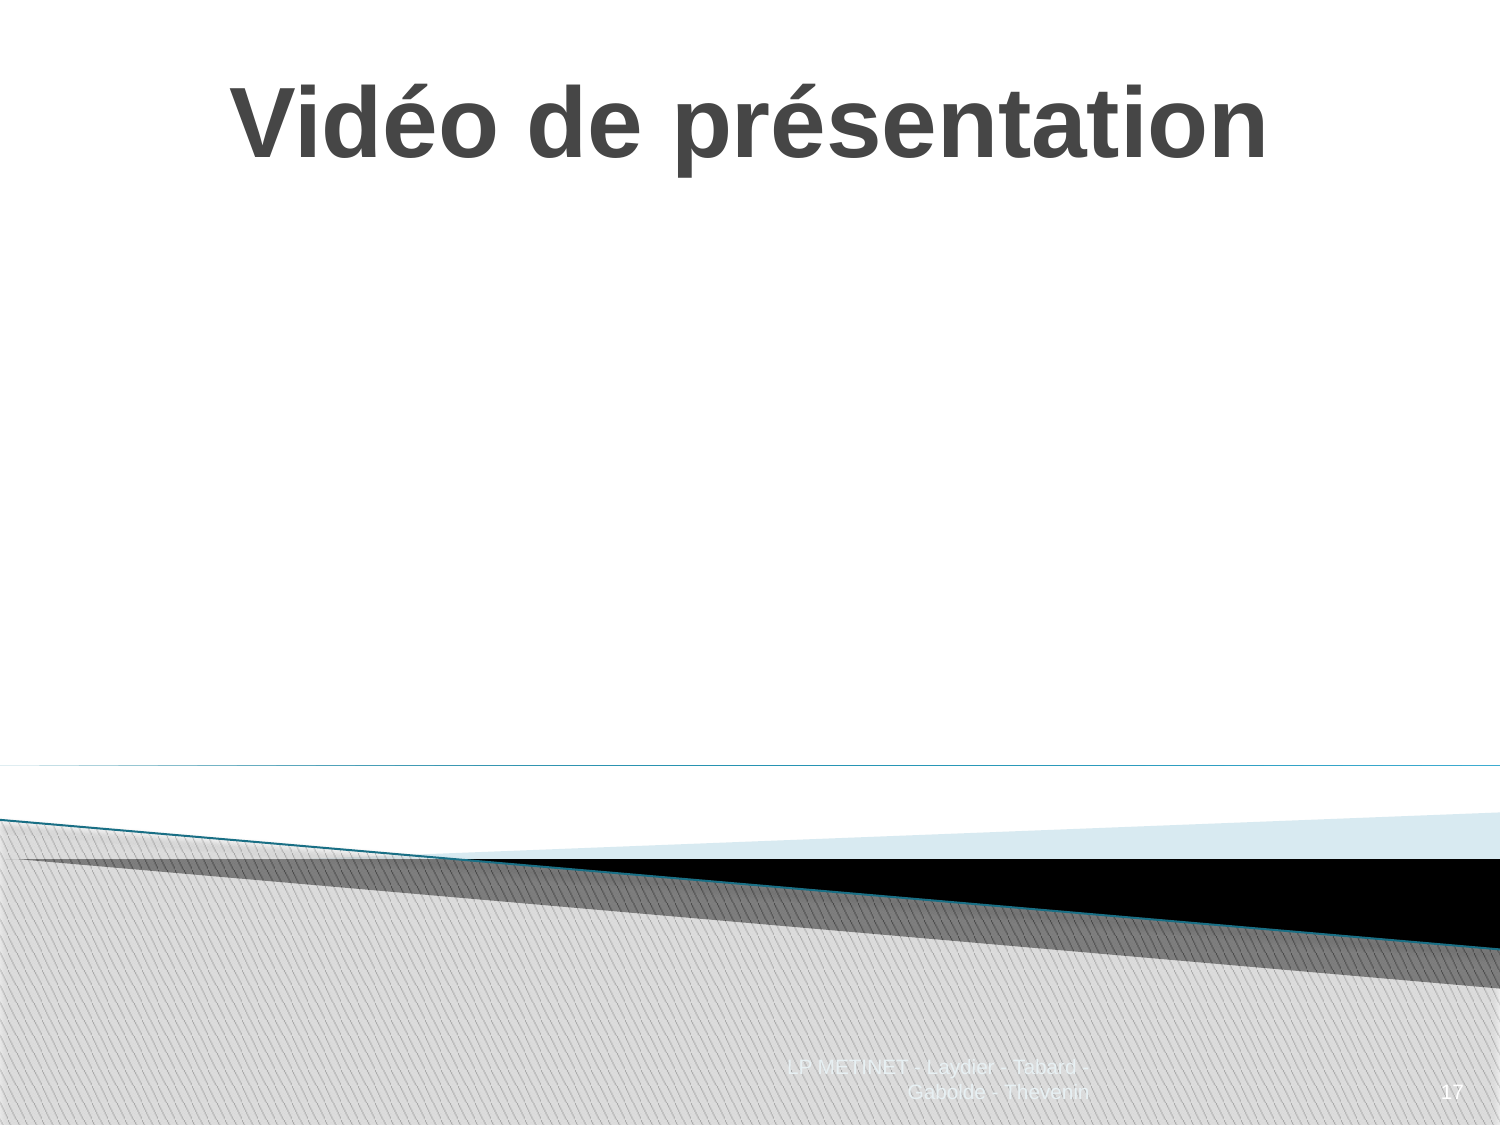

# Vidéo de présentation

LP METINET - Laydier - Tabard - Gabolde - Thevenin
17